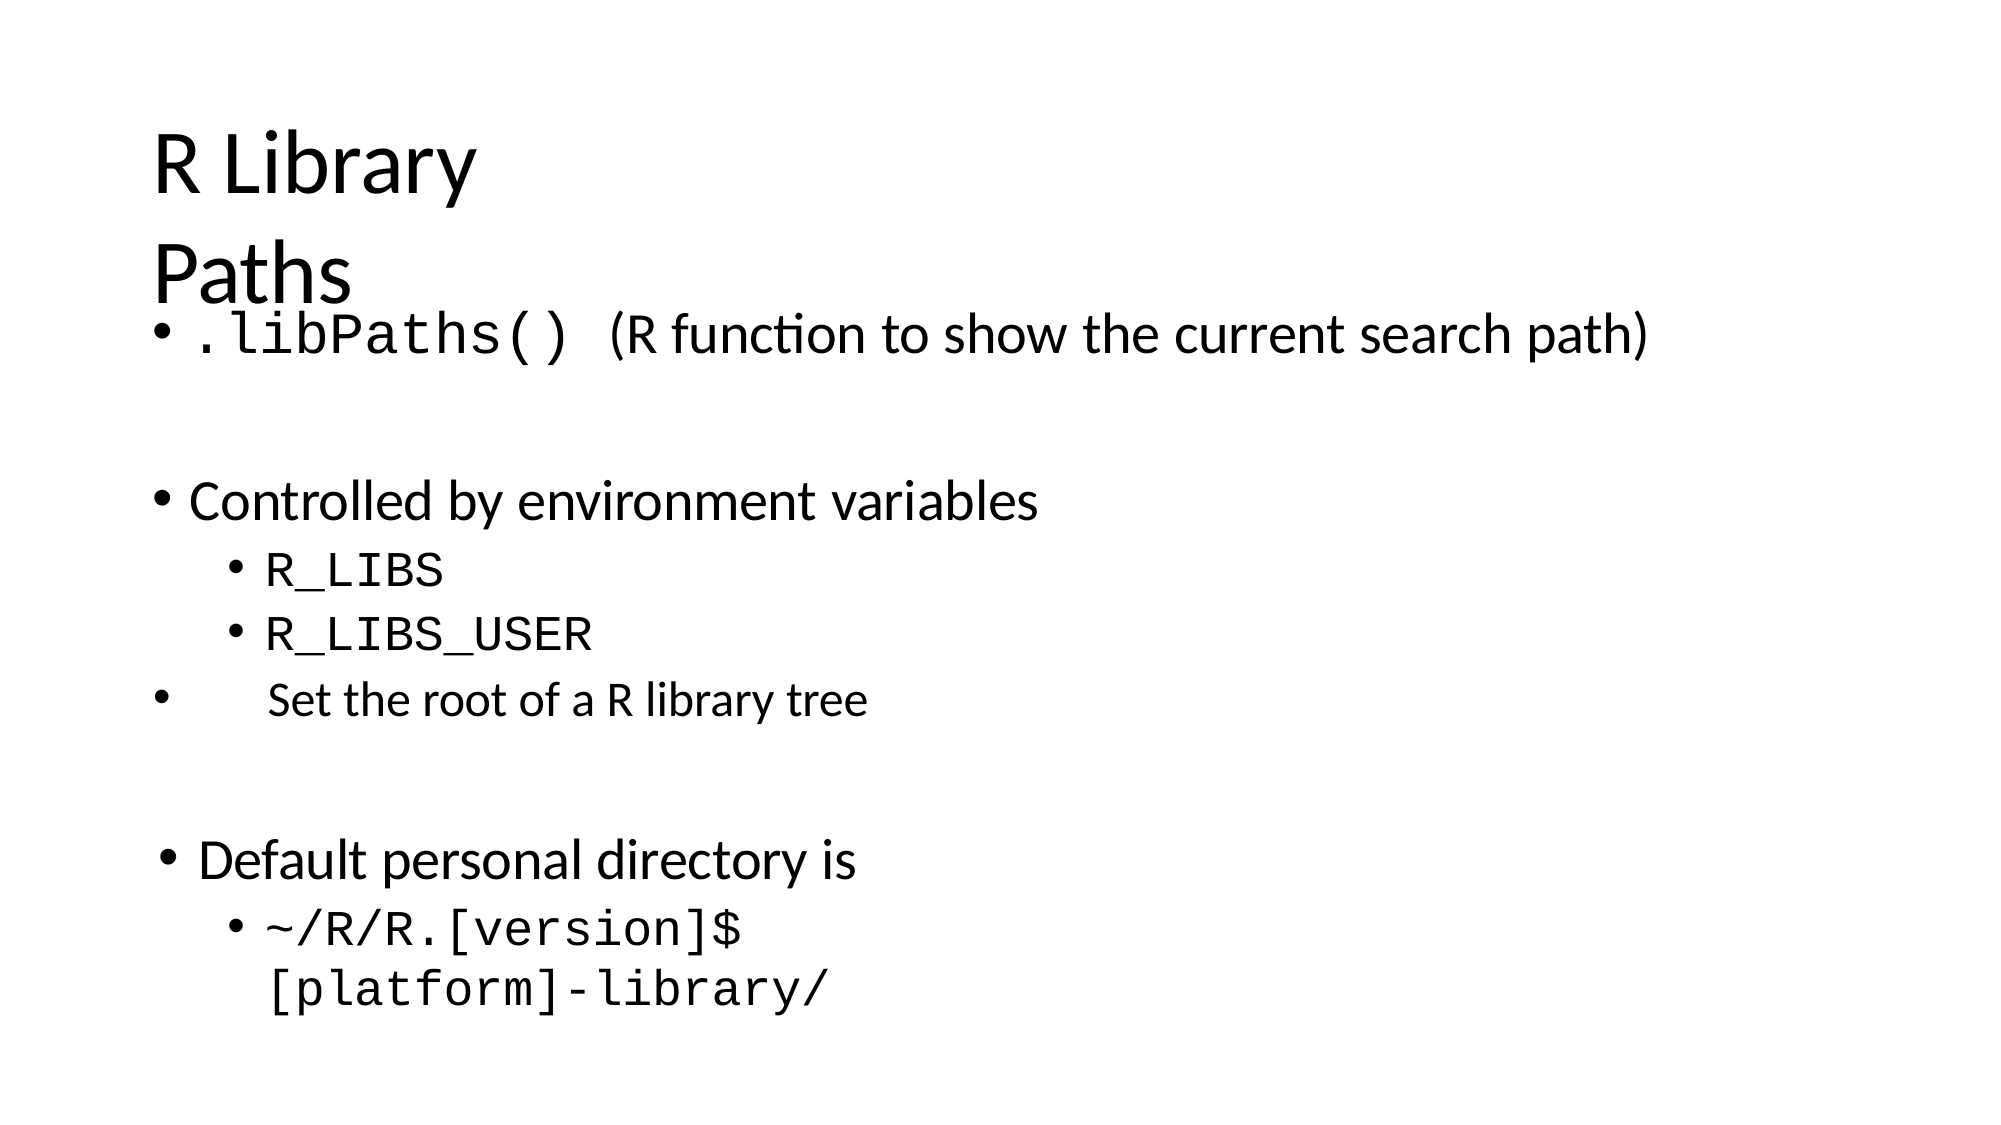

# R Library Paths
.libPaths() (R function to show the current search path)

Controlled by environment variables
R_LIBS
R_LIBS_USER
Set the root of a R library tree

Default personal directory is
~/R/R.[version]$[platform]-library/